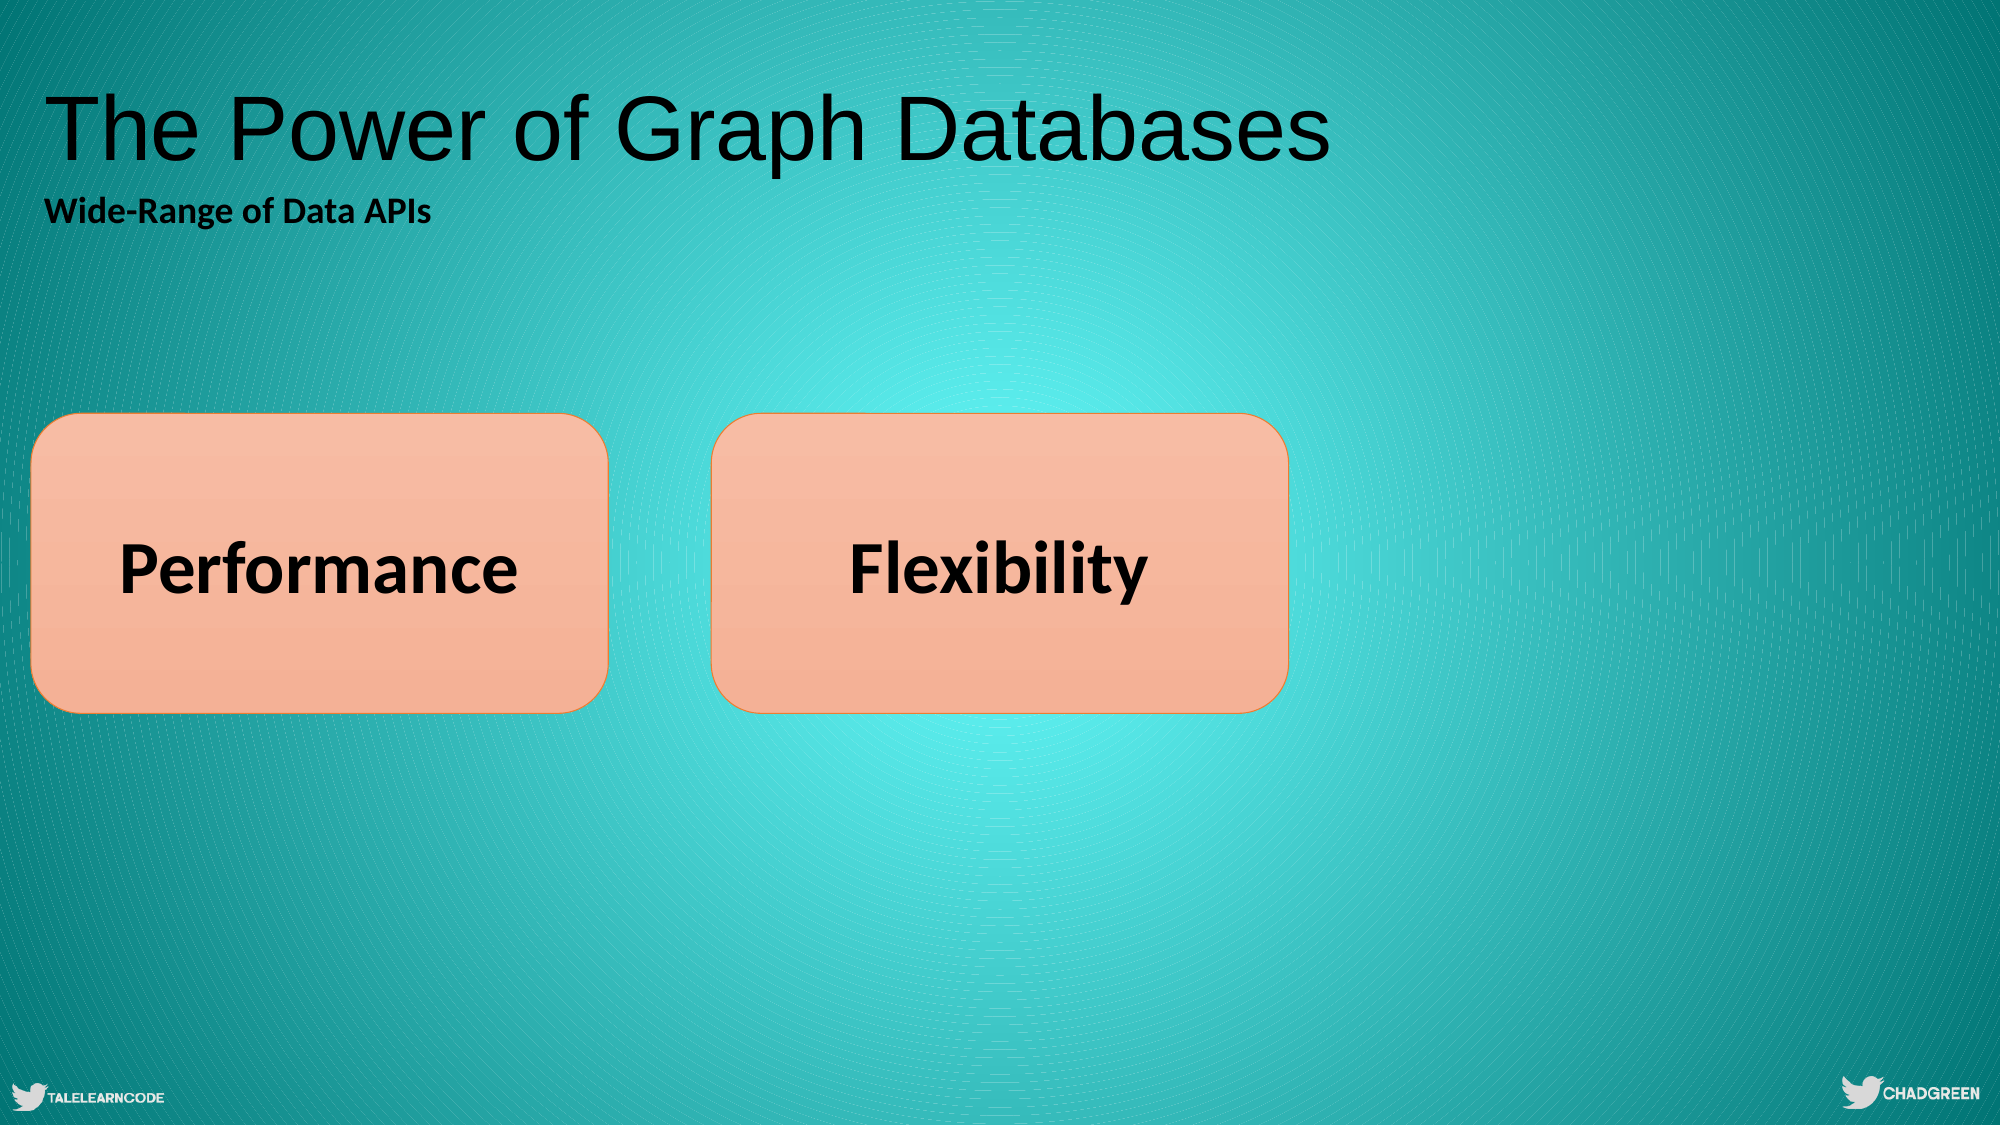

# The Power of Graph Databases
Wide-Range of Data APIs
Performance
Flexibility